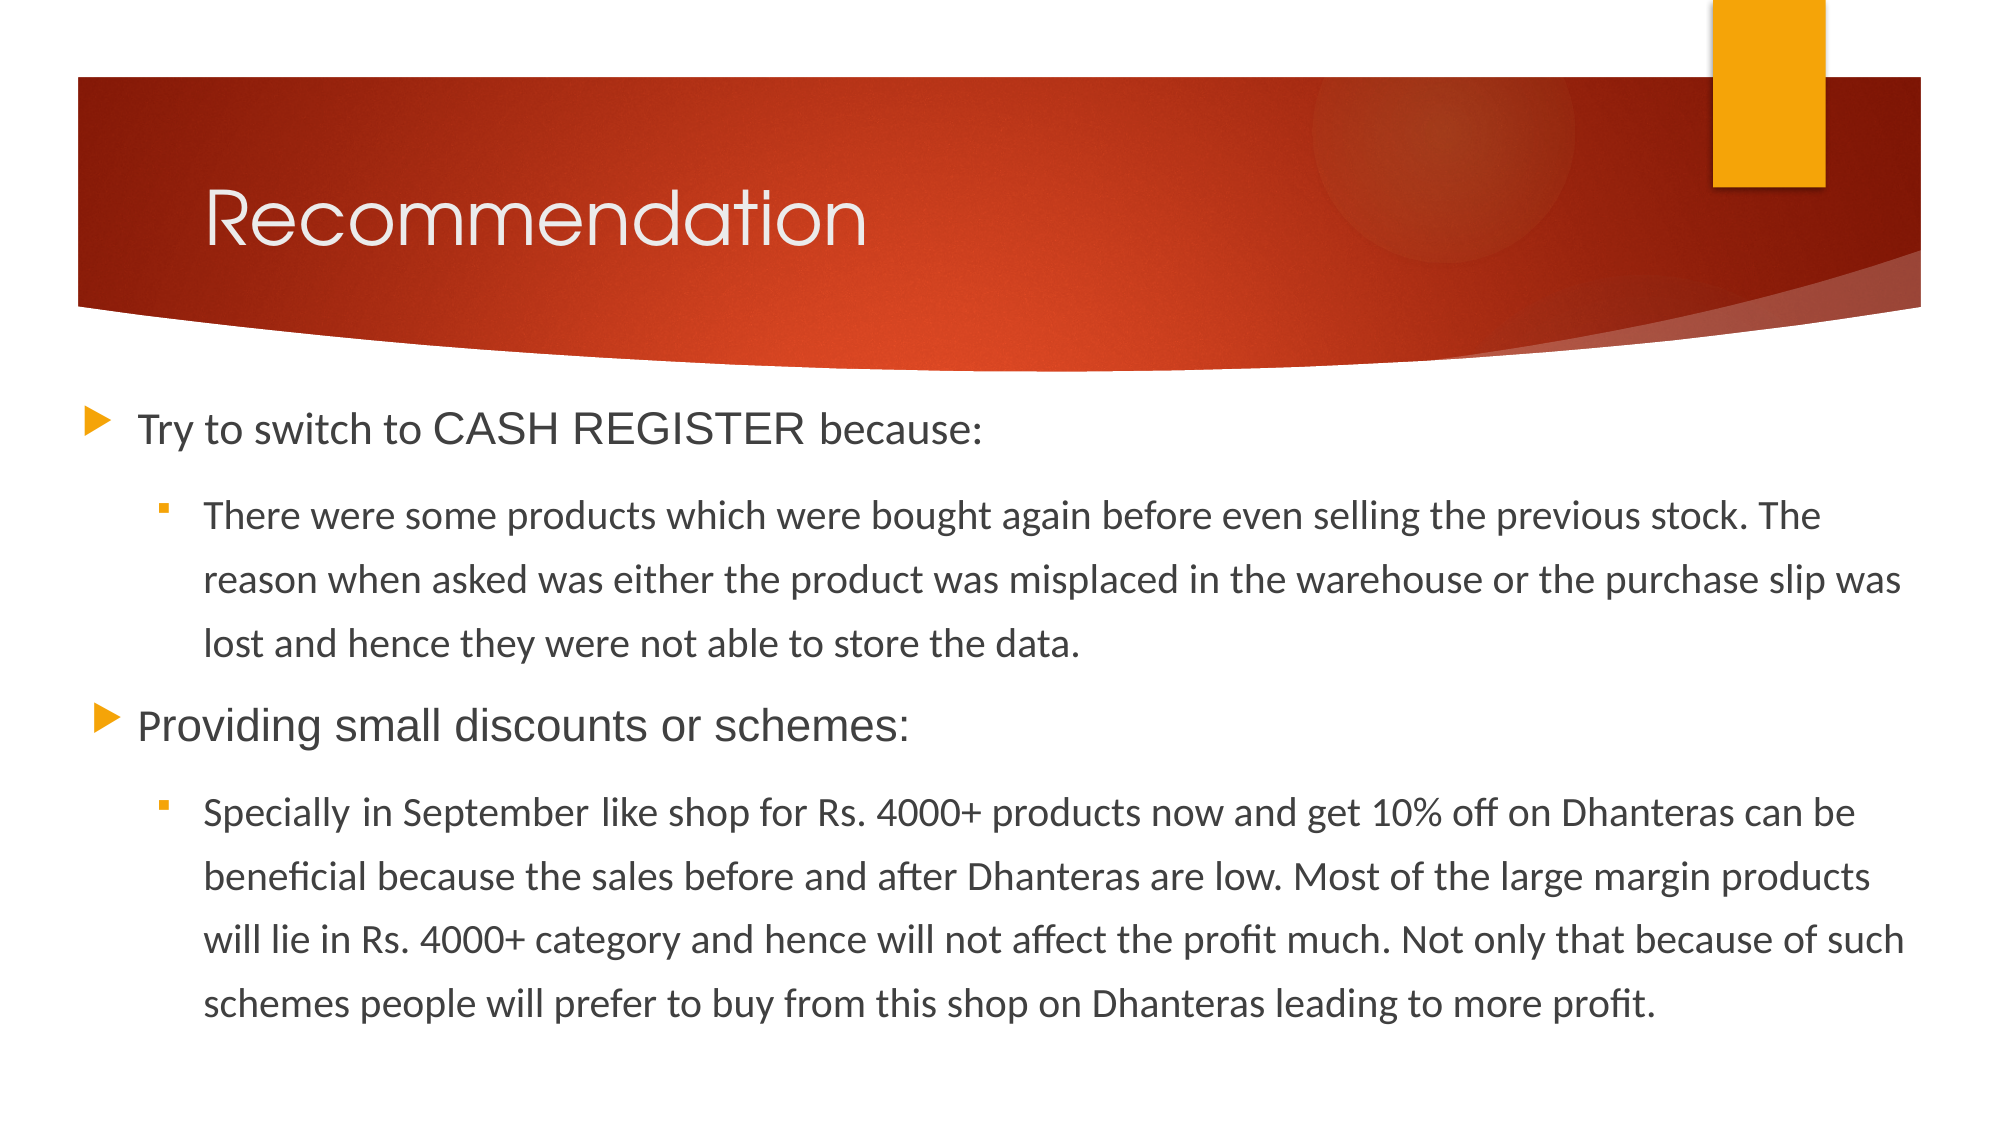

# Recommendation
Try to switch to CASH REGISTER because:
There were some products which were bought again before even selling the previous stock. The reason when asked was either the product was misplaced in the warehouse or the purchase slip was lost and hence they were not able to store the data.
Providing small discounts or schemes:
Specially in September like shop for Rs. 4000+ products now and get 10% off on Dhanteras can be beneficial because the sales before and after Dhanteras are low. Most of the large margin products will lie in Rs. 4000+ category and hence will not affect the profit much. Not only that because of such schemes people will prefer to buy from this shop on Dhanteras leading to more profit.